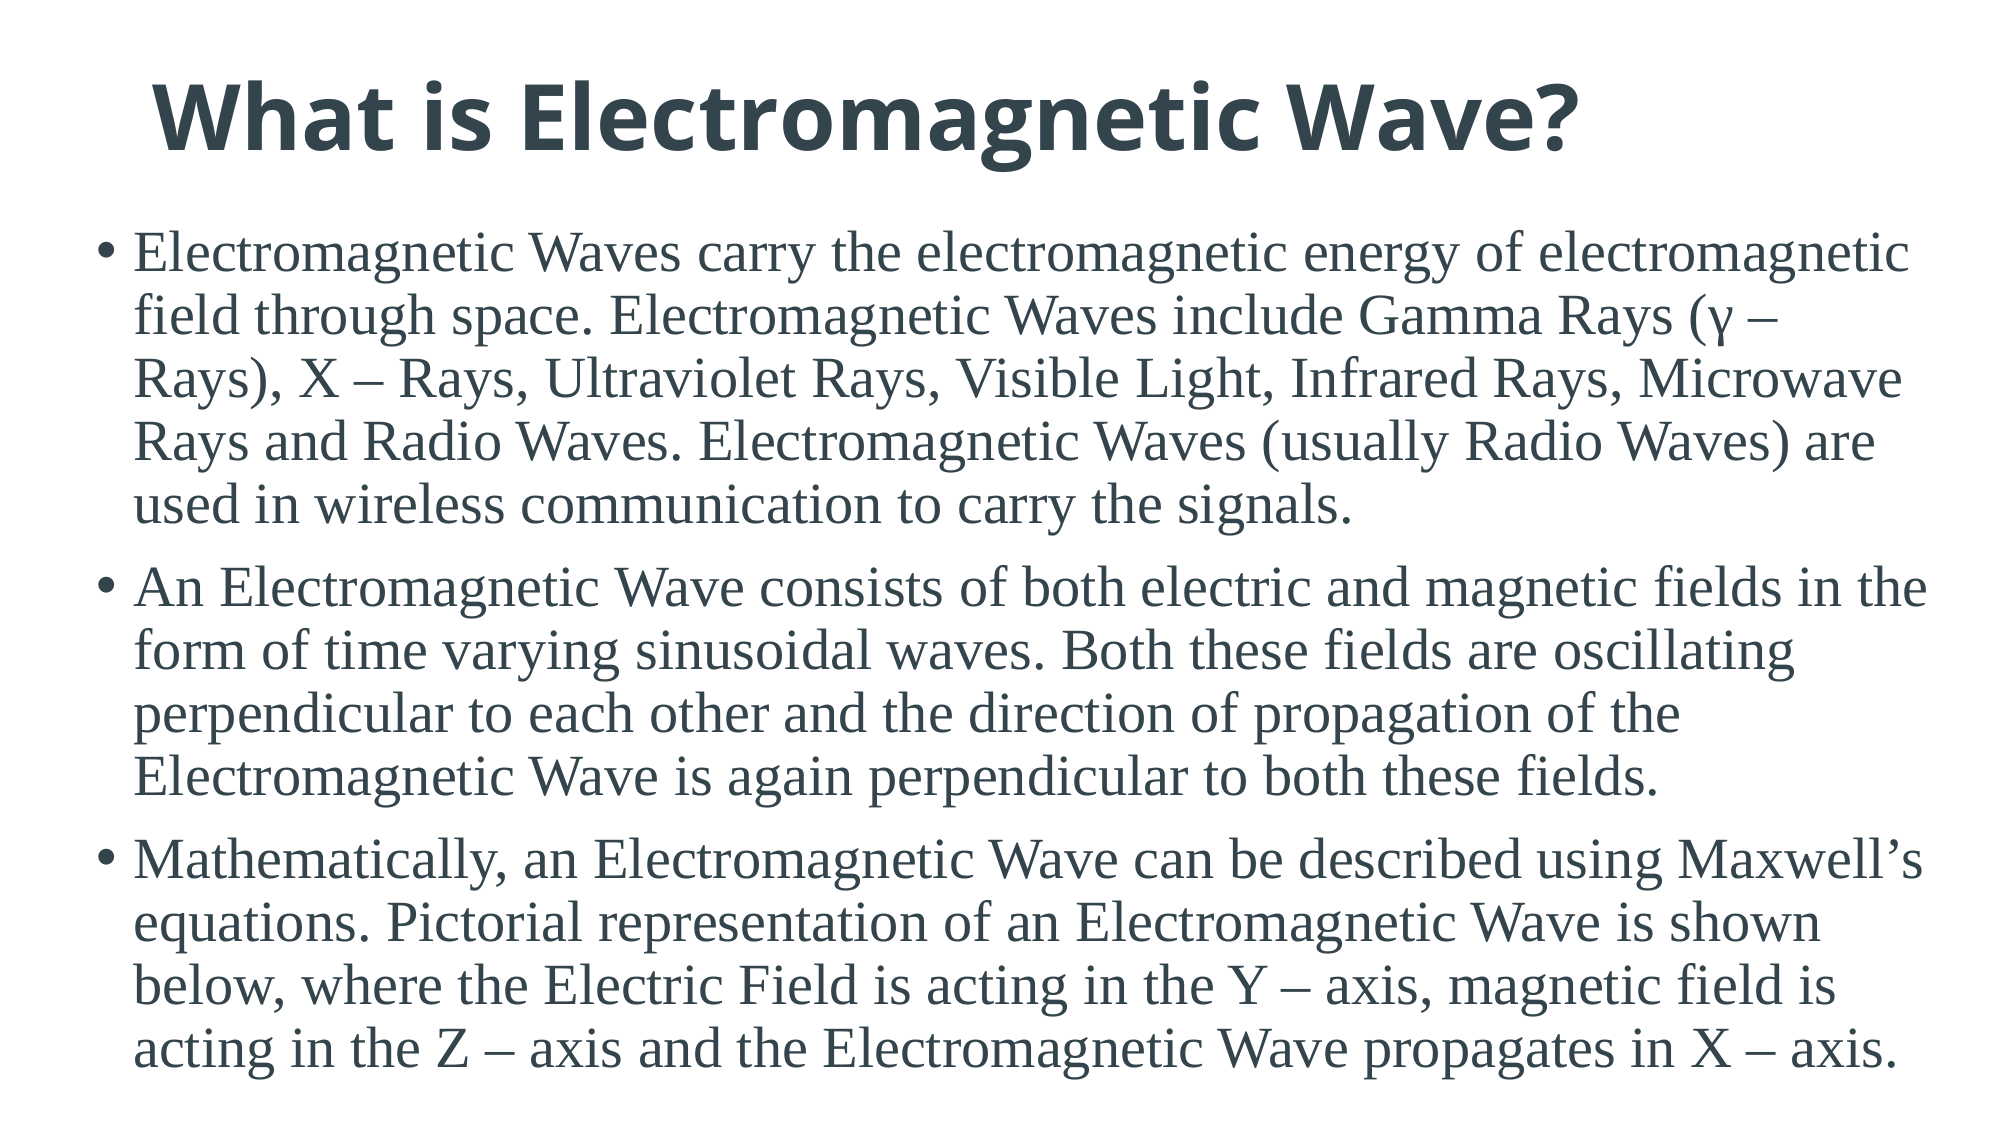

# What is Electromagnetic Wave?
Electromagnetic Waves carry the electromagnetic energy of electromagnetic field through space. Electromagnetic Waves include Gamma Rays (γ – Rays), X – Rays, Ultraviolet Rays, Visible Light, Infrared Rays, Microwave Rays and Radio Waves. Electromagnetic Waves (usually Radio Waves) are used in wireless communication to carry the signals.
An Electromagnetic Wave consists of both electric and magnetic fields in the form of time varying sinusoidal waves. Both these fields are oscillating perpendicular to each other and the direction of propagation of the Electromagnetic Wave is again perpendicular to both these fields.
Mathematically, an Electromagnetic Wave can be described using Maxwell’s equations. Pictorial representation of an Electromagnetic Wave is shown below, where the Electric Field is acting in the Y – axis, magnetic field is acting in the Z – axis and the Electromagnetic Wave propagates in X – axis.